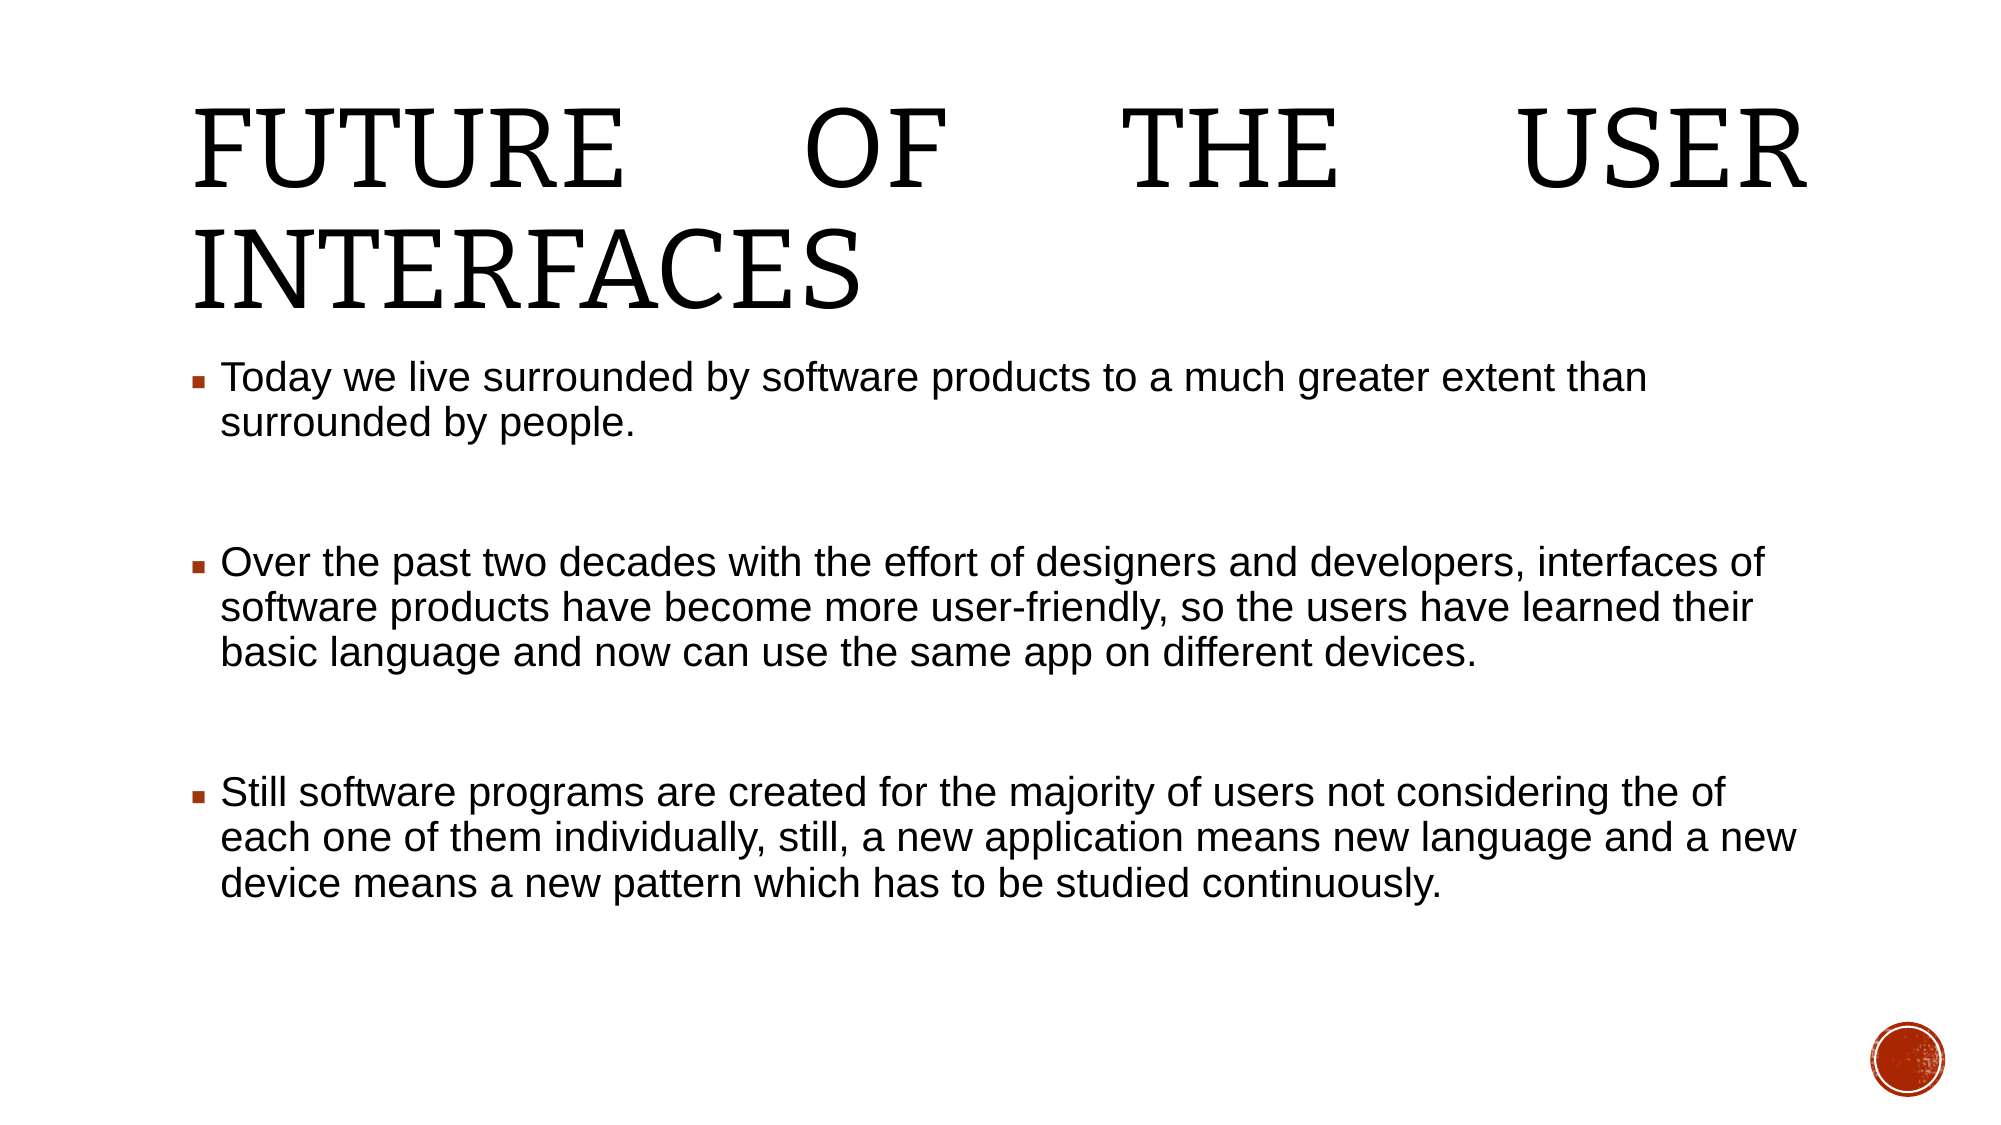

# FUTURE OF THE USER INTERFACES
Today we live surrounded by software products to a much greater extent than surrounded by people.

Over the past two decades with the effort of designers and developers, interfaces of software products have become more user-friendly, so the users have learned their basic language and now can use the same app on different devices.

Still software programs are created for the majority of users not considering the of each one of them individually, still, a new application means new language and a new device means a new pattern which has to be studied continuously.